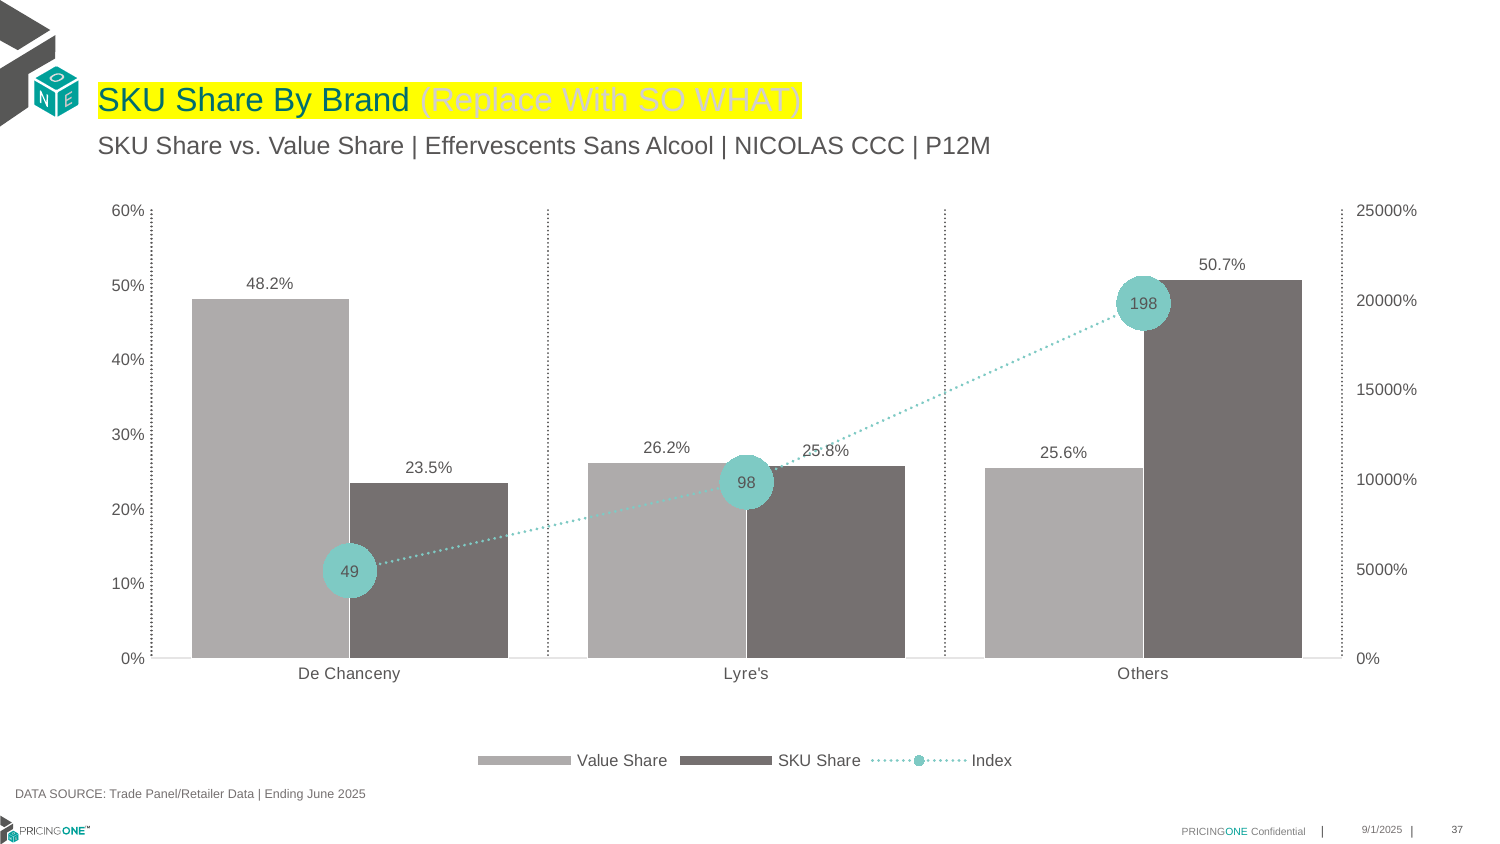

# SKU Share By Brand (Replace With SO WHAT)
SKU Share vs. Value Share | Effervescents Sans Alcool | NICOLAS CCC | P12M

### Chart

| Category | Value Share | SKU Share | Index |
|---|---|---|---|
| De Chanceny | 0.48197299785210185 | 0.2352941176470588 | 48.81894186928312 |
| Lyre's | 0.26219699294262044 | 0.25770308123249297 | 98.28605520616671 |
| Others | 0.2558300092052777 | 0.5070028011204482 | 198.1795656793452 |
DATA SOURCE: Trade Panel/Retailer Data | Ending June 2025

9/1/2025
37